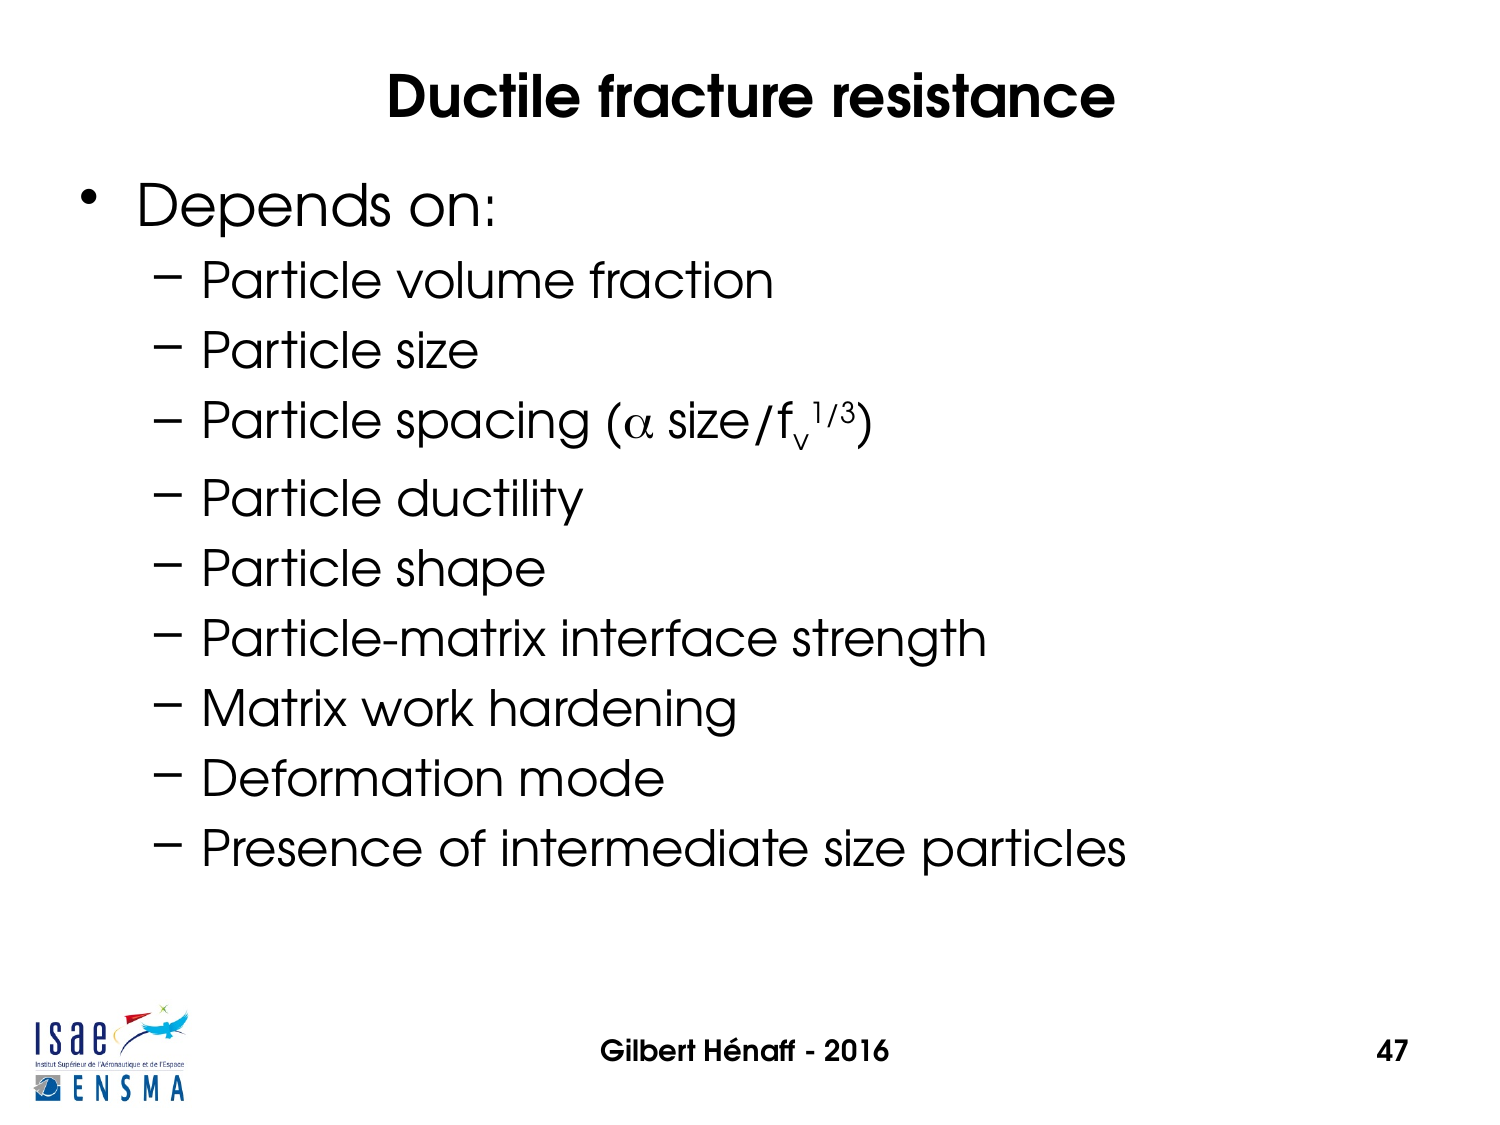

# Ductile fracture resistance
Depends on:
Particle volume fraction
Particle size
Particle spacing (α size/fv1/3)
Particle ductility
Particle shape
Particle-matrix interface strength
Matrix work hardening
Deformation mode
Presence of intermediate size particles

Gilbert Hénaff - 2016
47